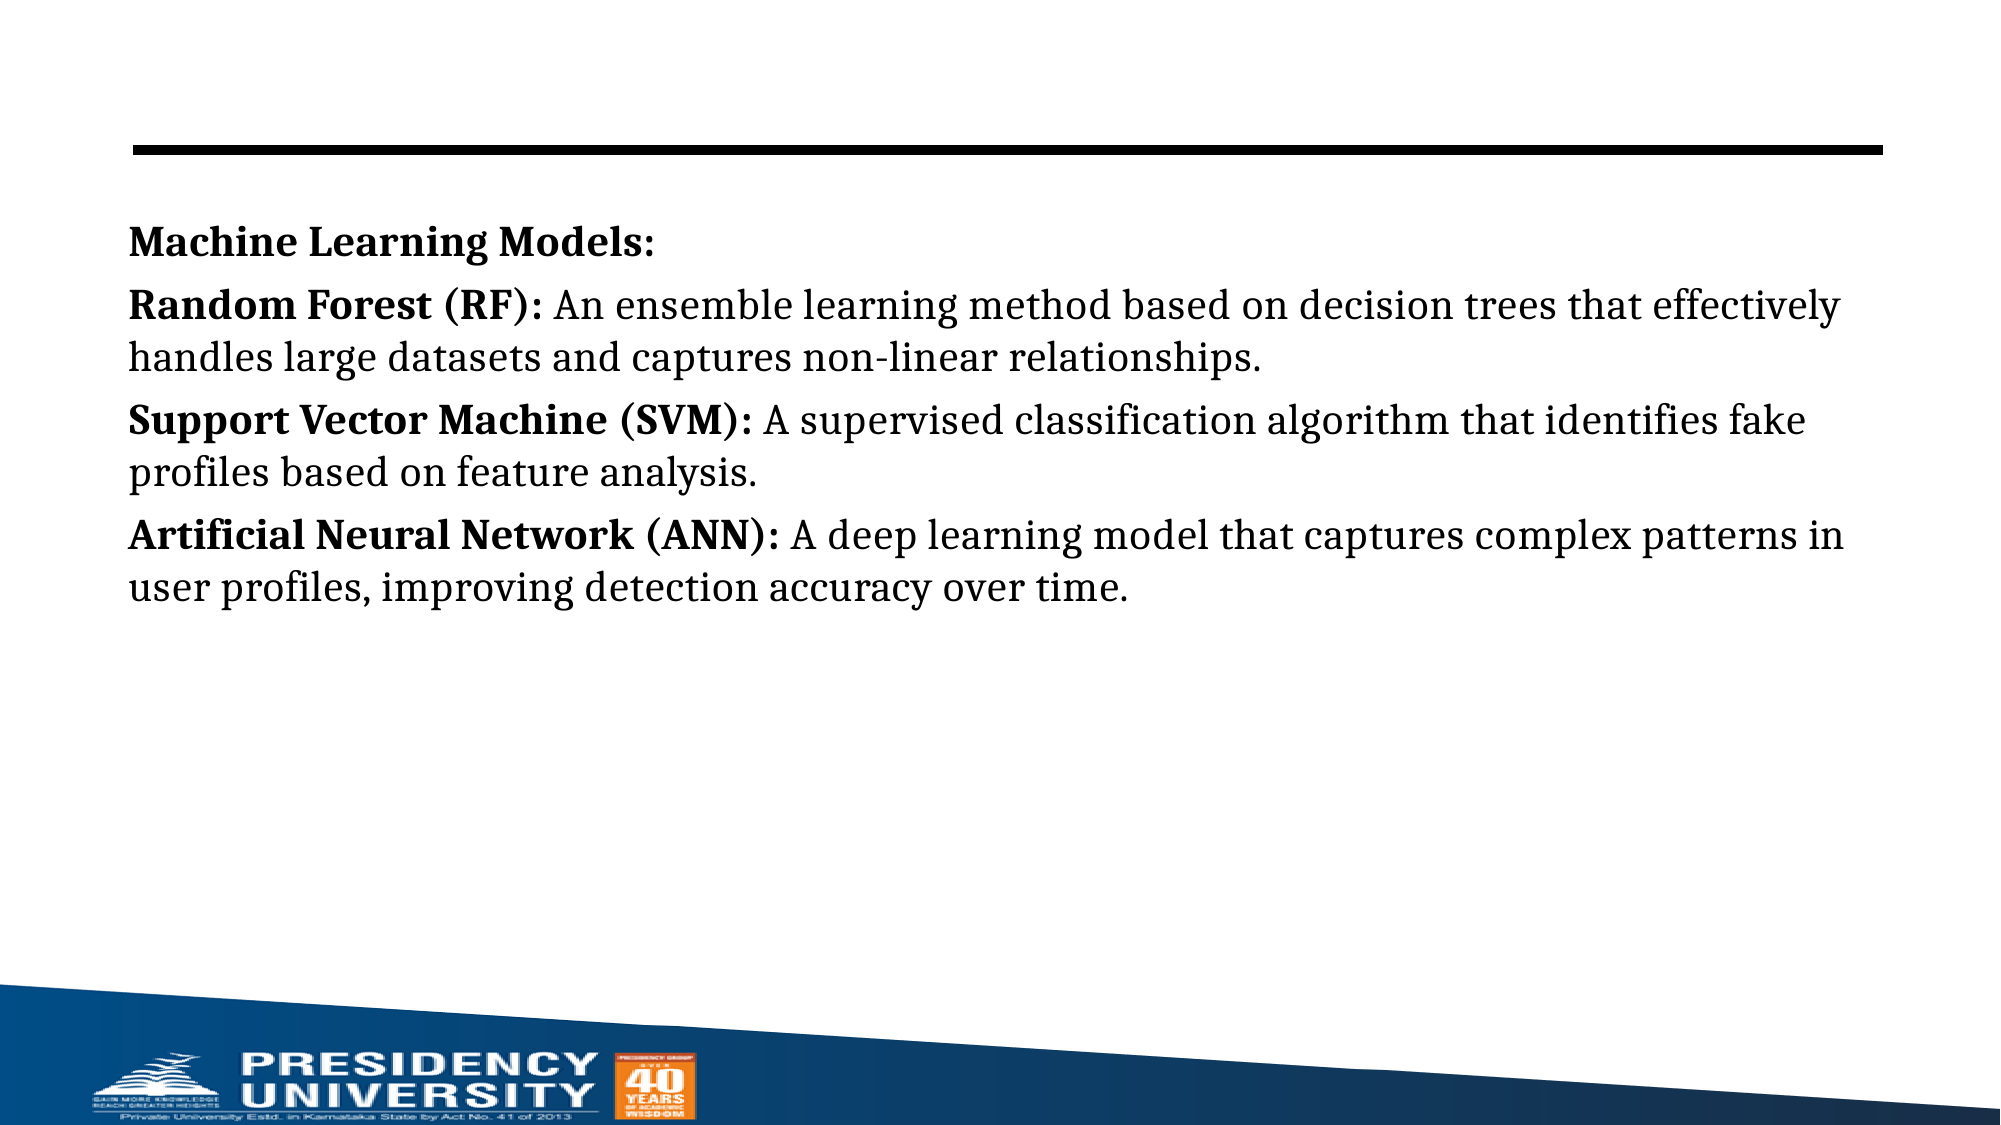

#

Machine Learning Models:
Random Forest (RF): An ensemble learning method based on decision trees that effectively handles large datasets and captures non-linear relationships.
Support Vector Machine (SVM): A supervised classification algorithm that identifies fake profiles based on feature analysis.
Artificial Neural Network (ANN): A deep learning model that captures complex patterns in user profiles, improving detection accuracy over time.